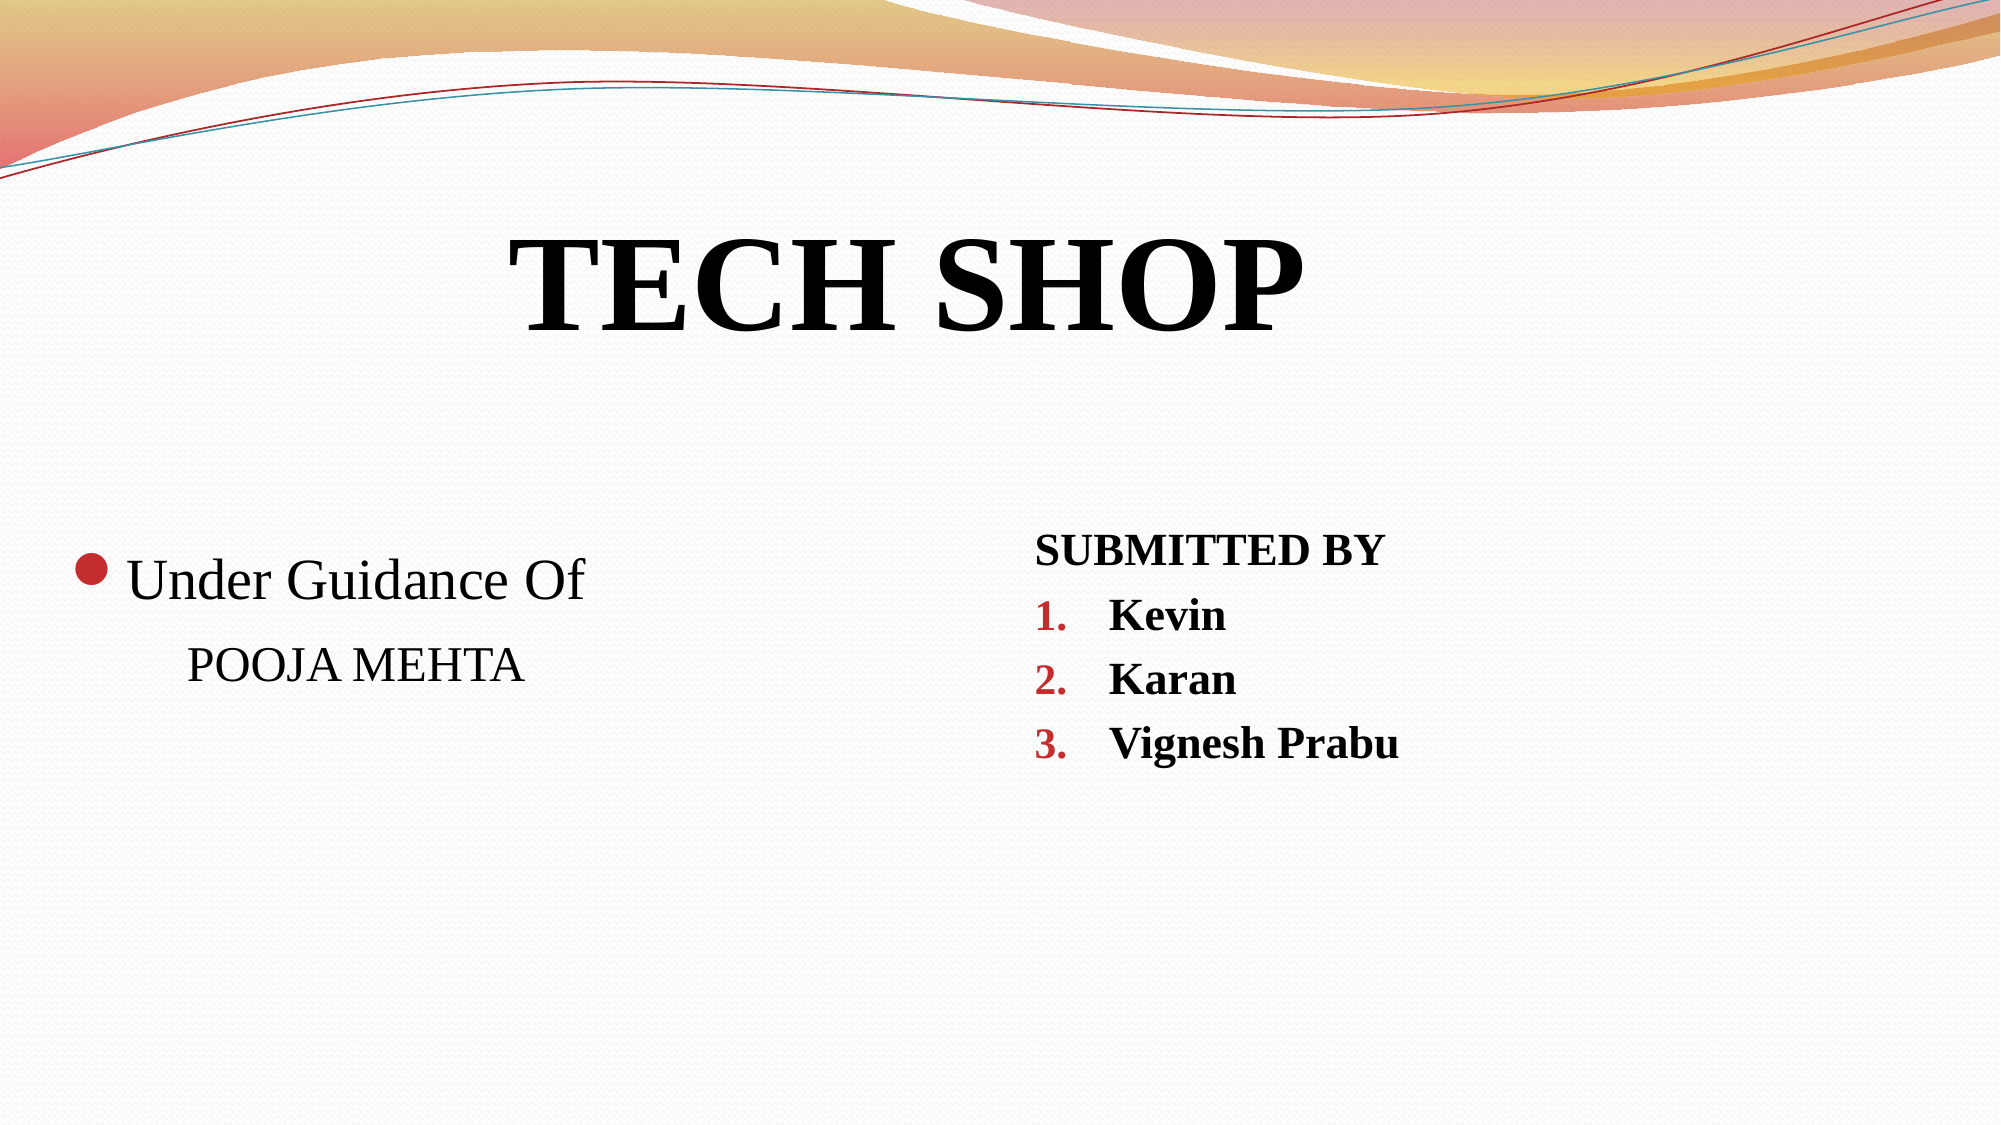

# TECH SHOP
SUBMITTED BY
Kevin
Karan
Vignesh Prabu

Under Guidance Of
        POOJA MEHTA